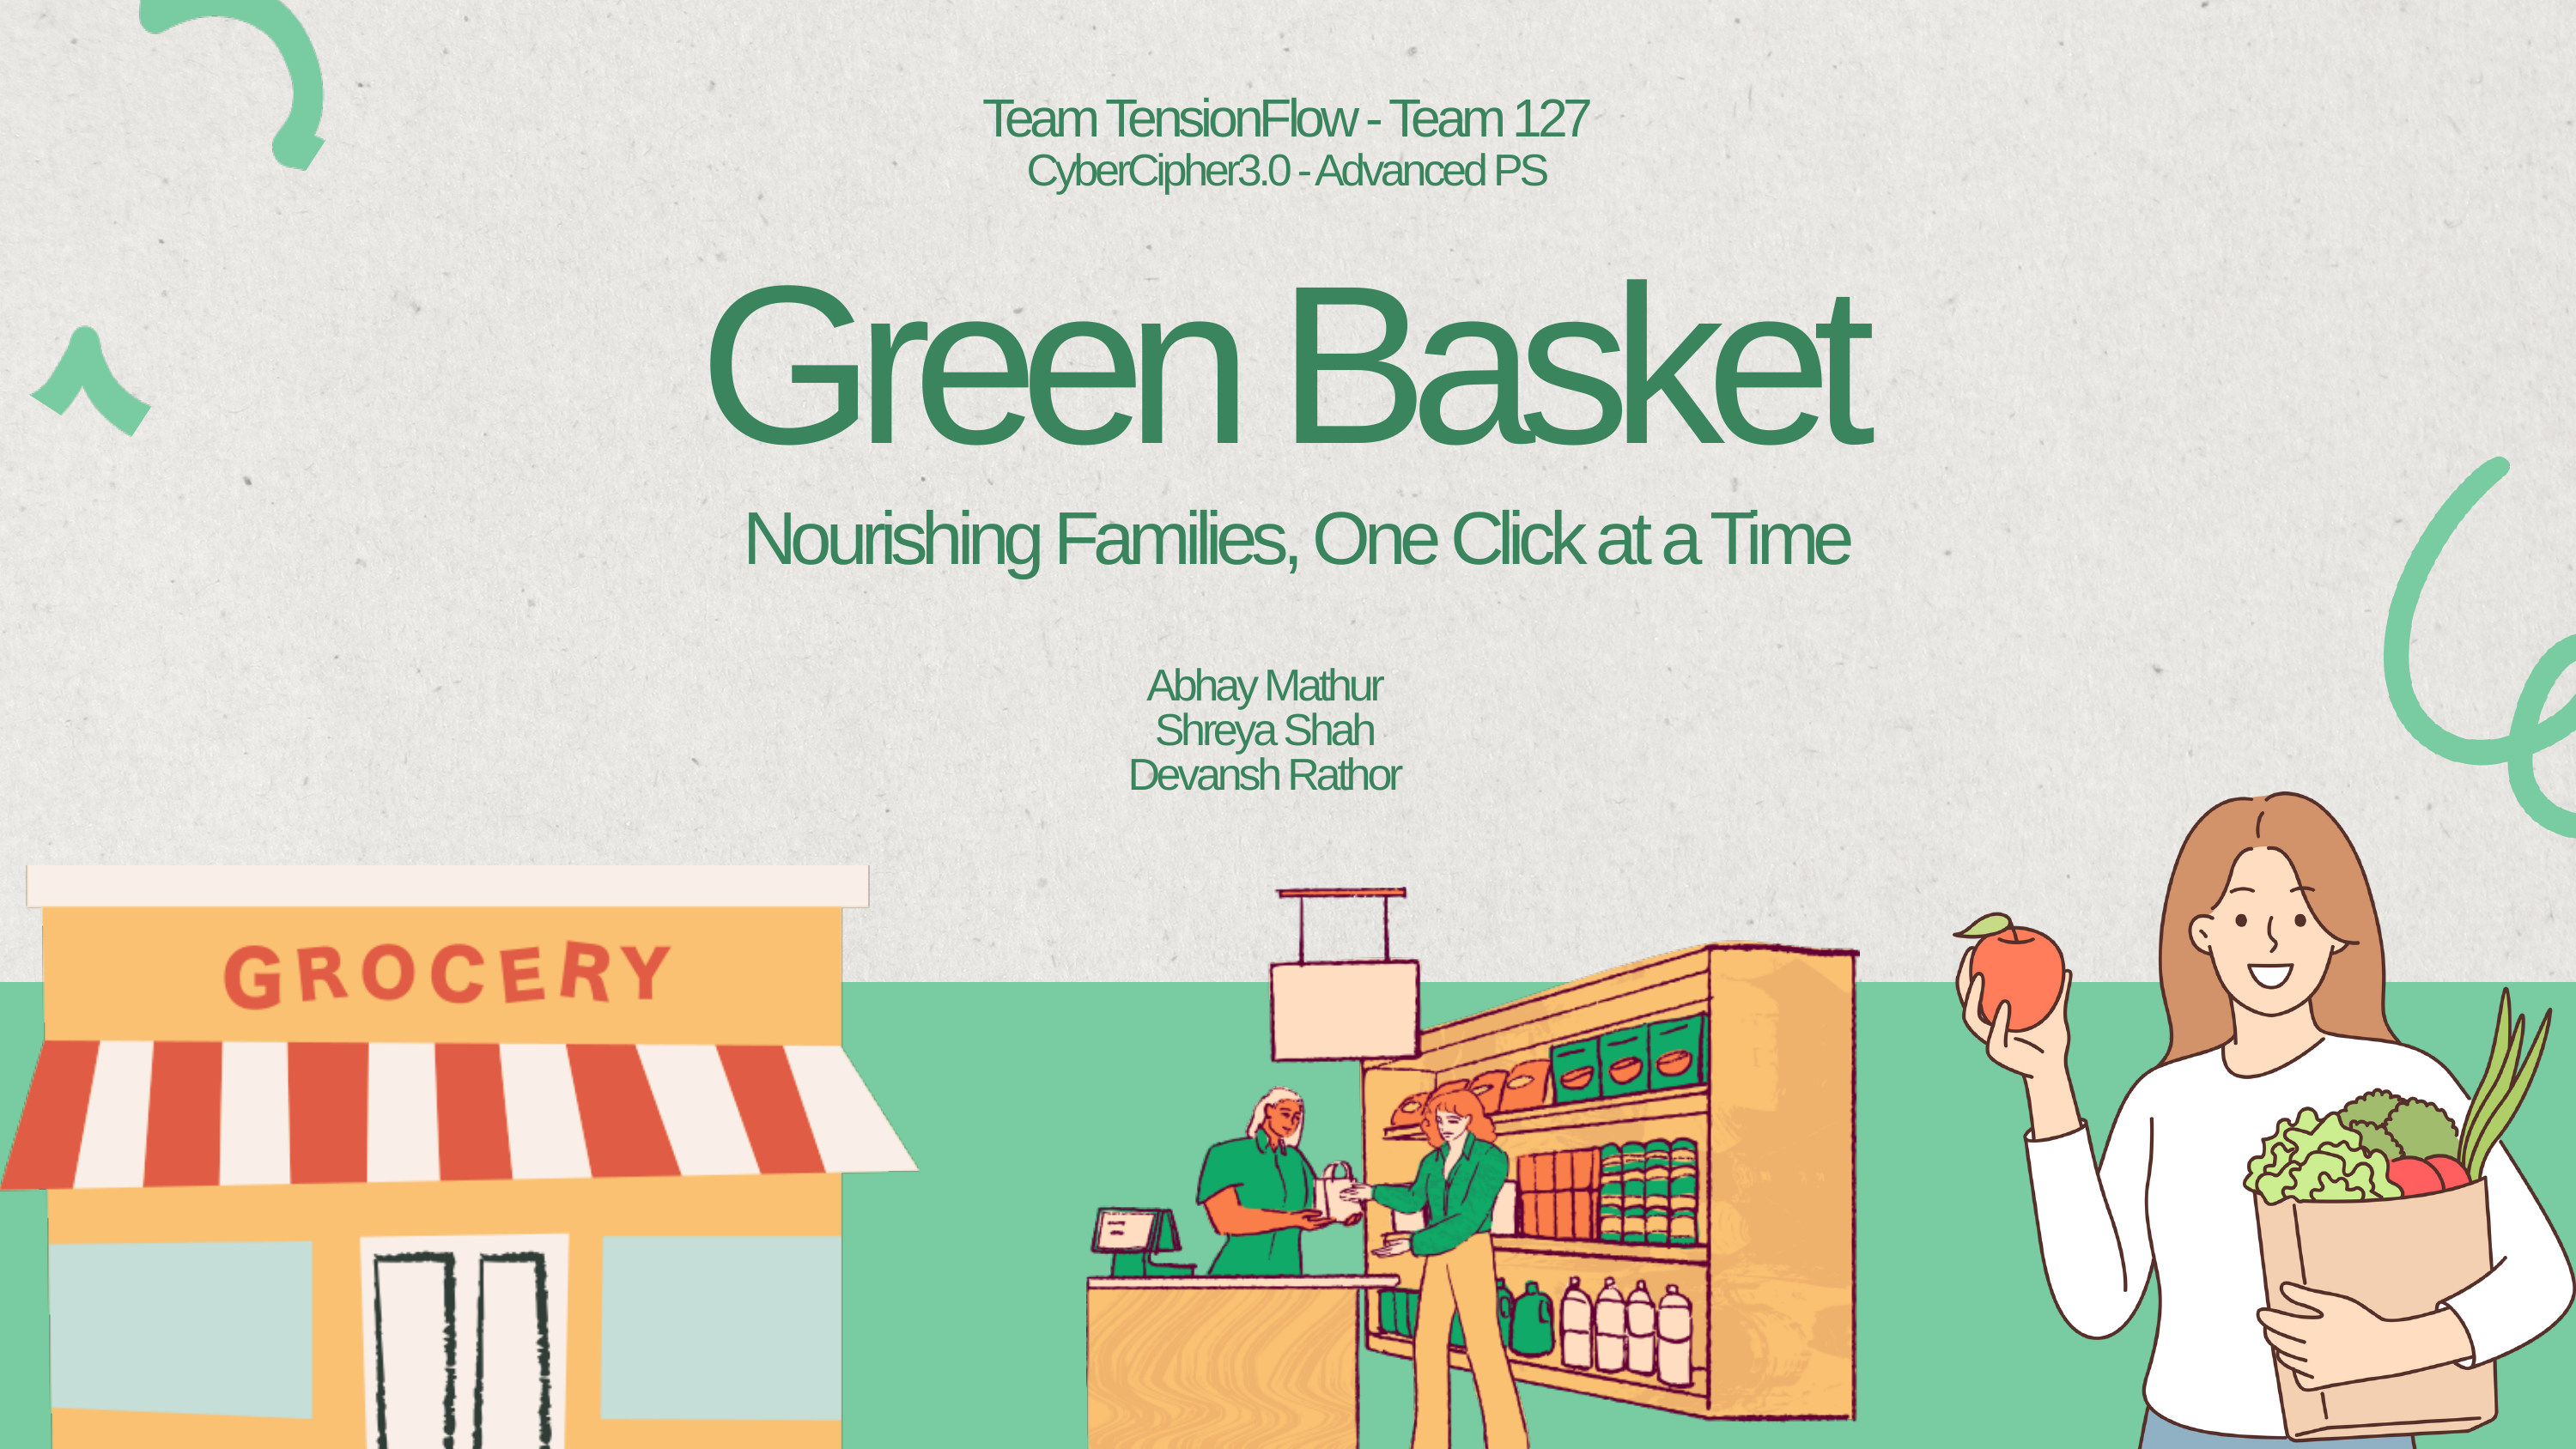

Team TensionFlow - Team 127
CyberCipher3.0 - Advanced PS
Green Basket

 Nourishing Families, One Click at a Time
Abhay Mathur
Shreya Shah
Devansh Rathor